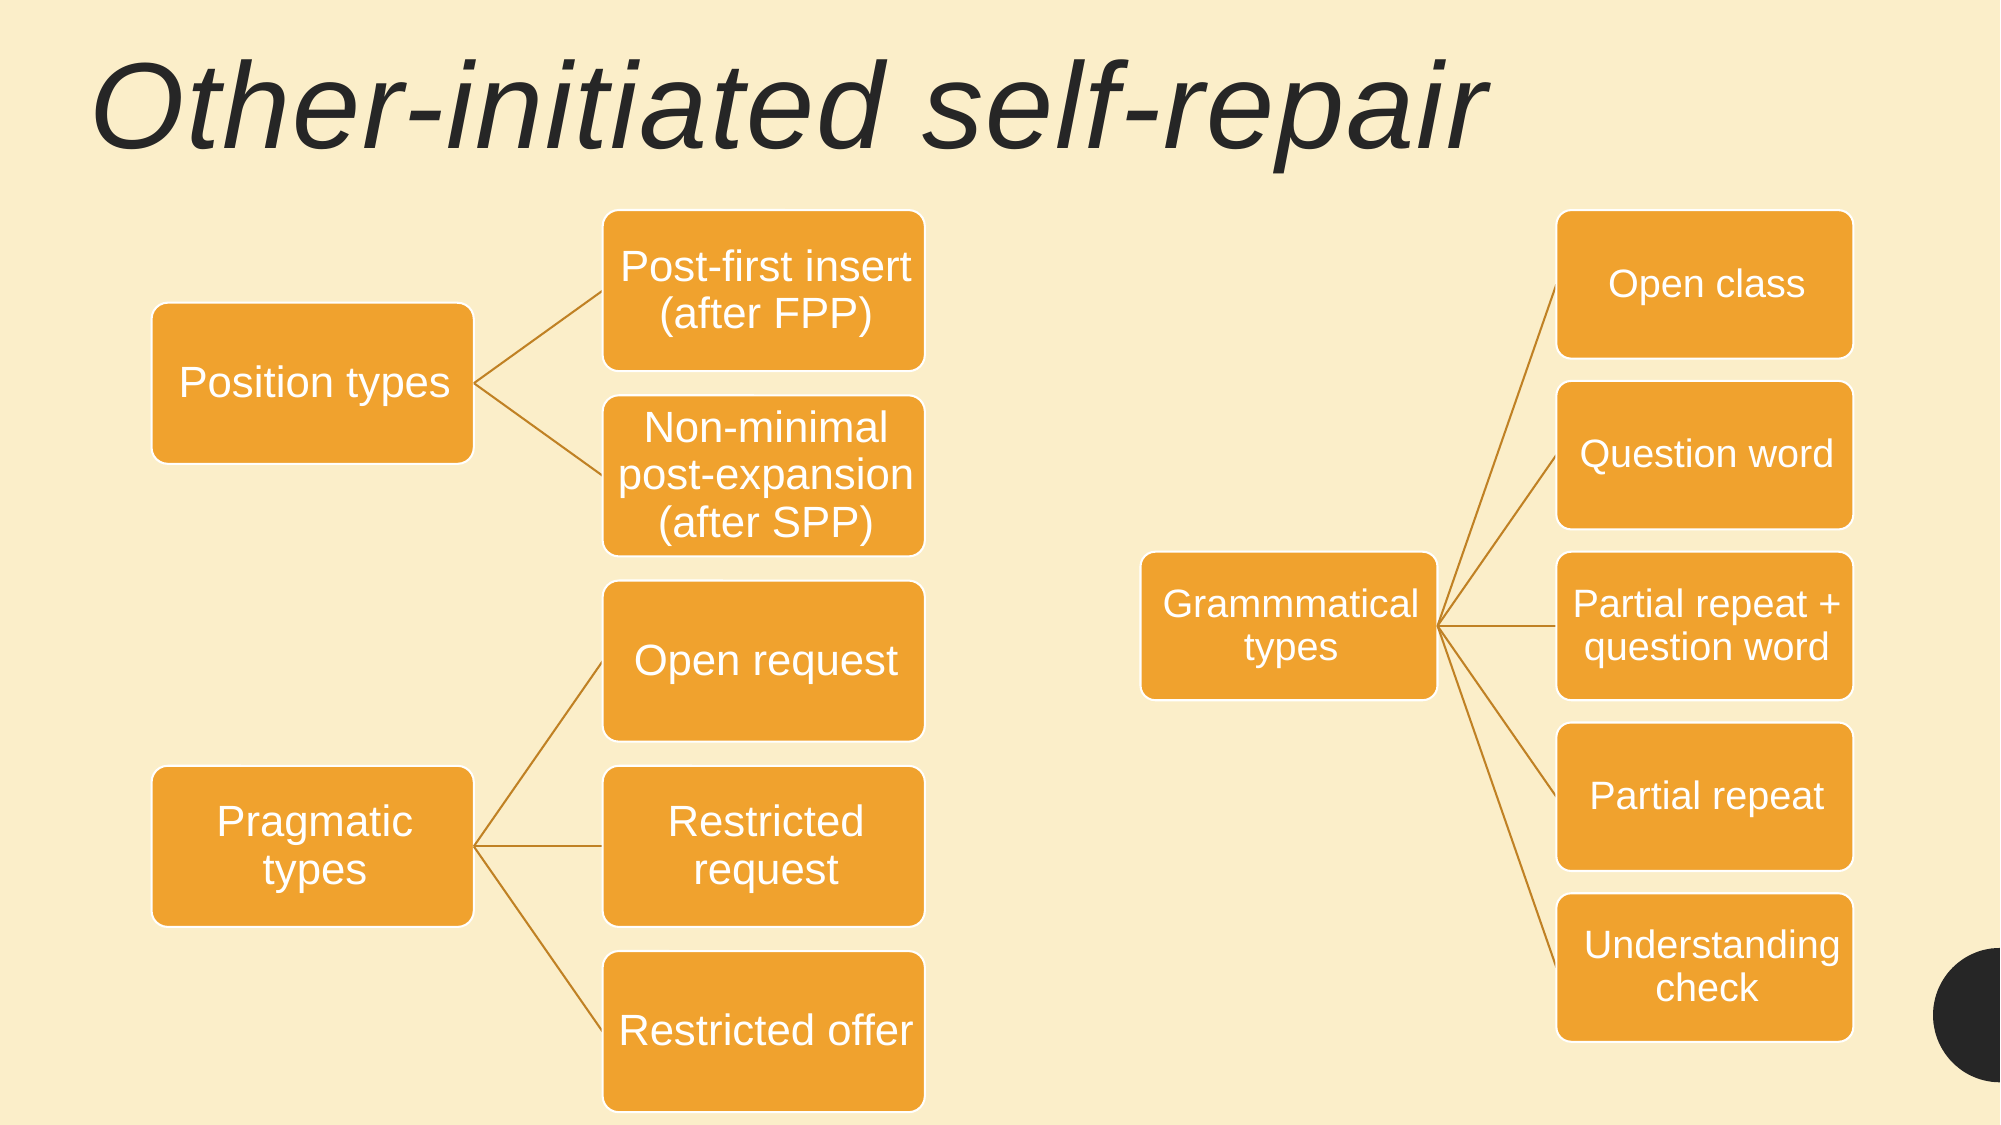

# Other-initiated self-repair
Grammmatical types

Open class

Question word

Partial repeat + question word

Partial repeat

 Understanding check
Position types

Post-first insert (after FPP)

Non-minimal post-expansion (after SPP)
Pragmatic types

Open request

Restricted request

Restricted offer